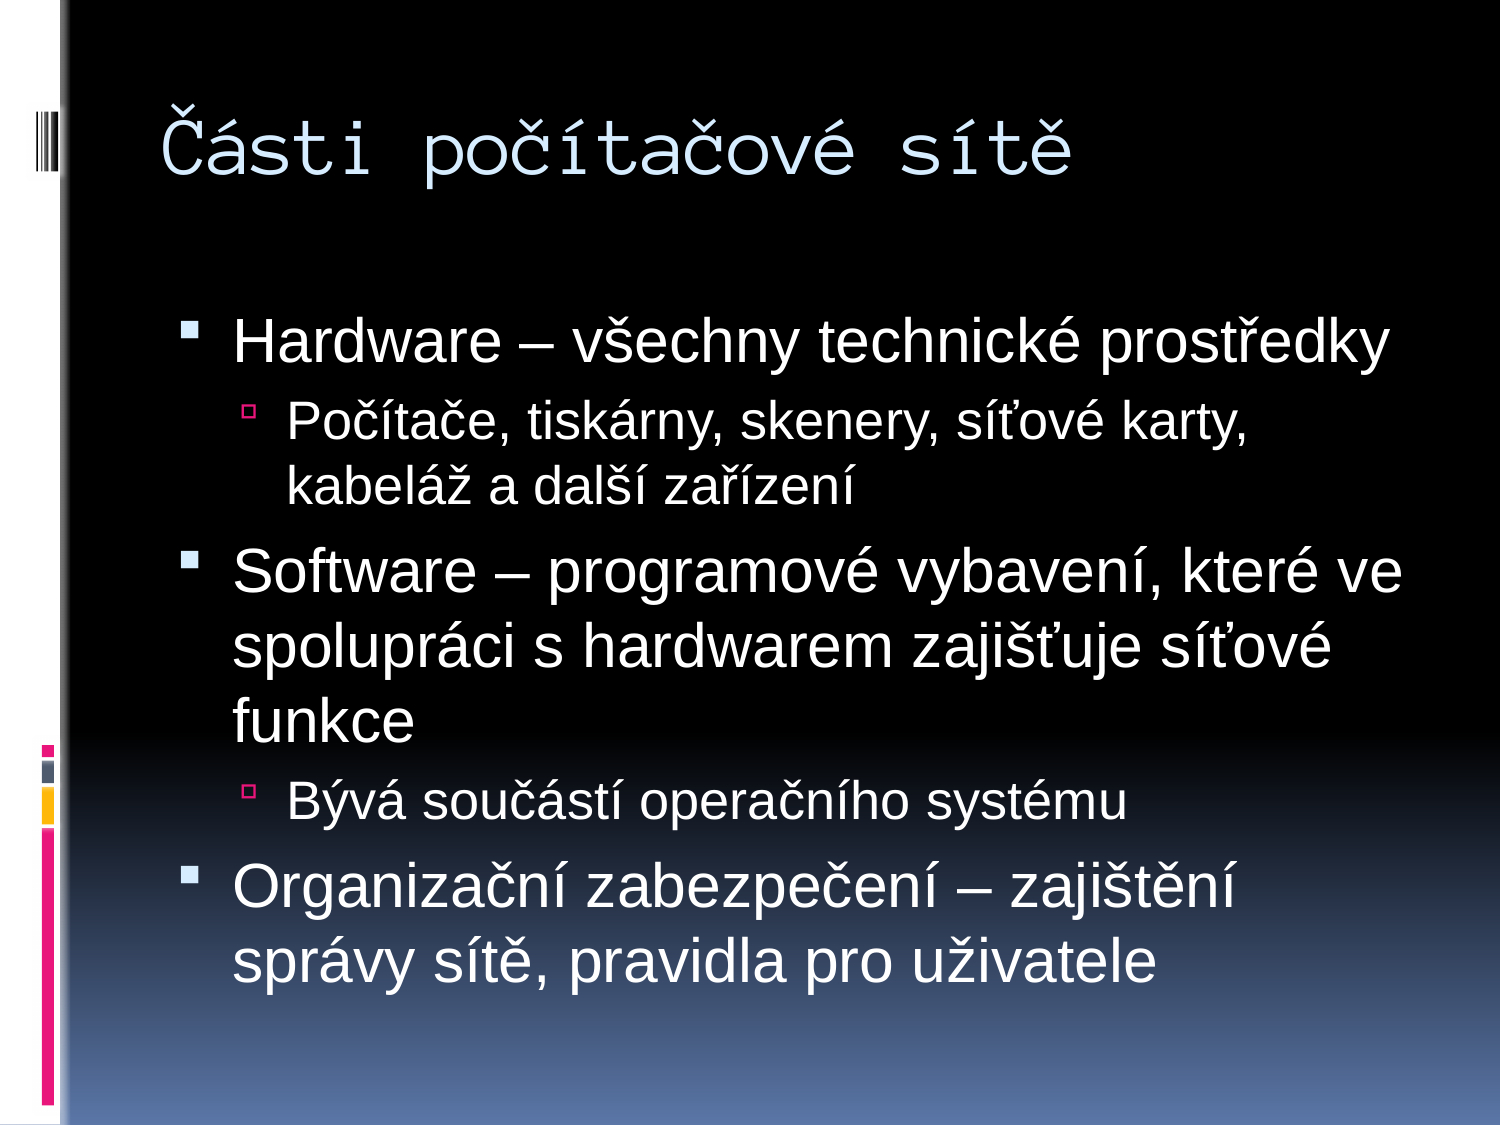

# Části počítačové sítě
Hardware – všechny technické prostředky
Počítače, tiskárny, skenery, síťové karty, kabeláž a další zařízení
Software – programové vybavení, které ve spolupráci s hardwarem zajišťuje síťové funkce
Bývá součástí operačního systému
Organizační zabezpečení – zajištění správy sítě, pravidla pro uživatele